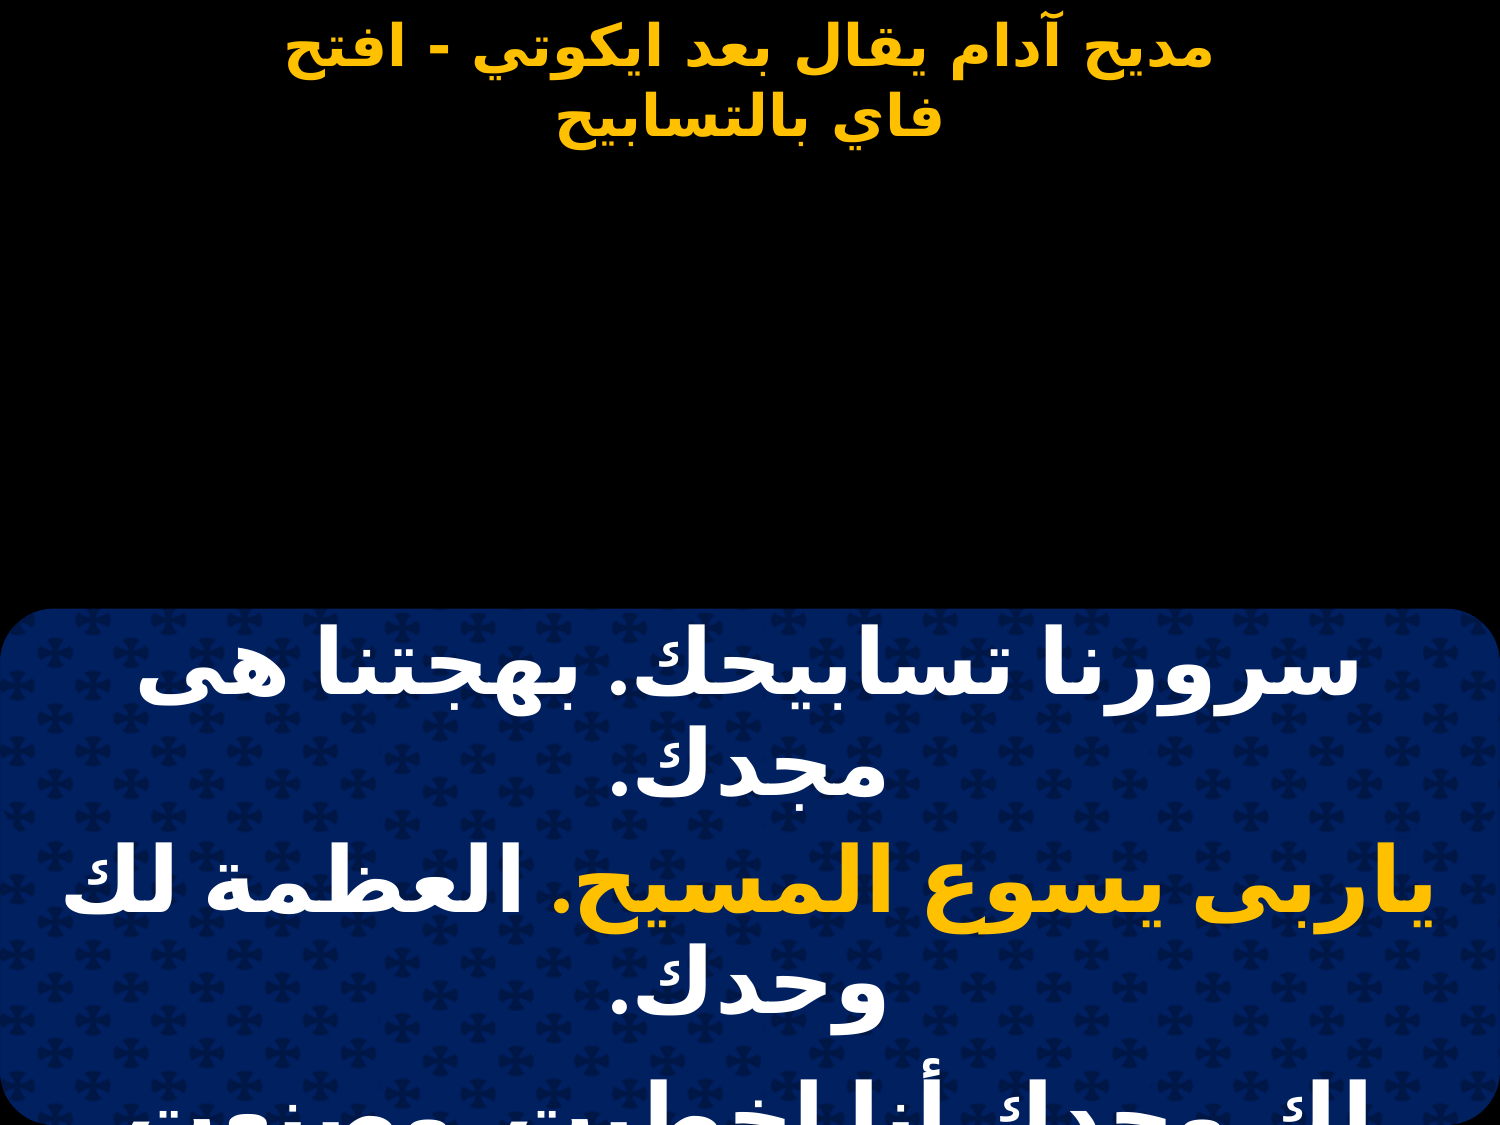

#
| سرورنا تسابيحك. بهجتنا هى مجدك. |
| --- |
| ياربى يسوع المسيح. العظمة لك وحدك. |
|  |
| لك وحدك أنا اخطيت. وصنعت الشر أمامك. |
| لتصدق فى أقوالك. وتغلب فى أحكامك. |